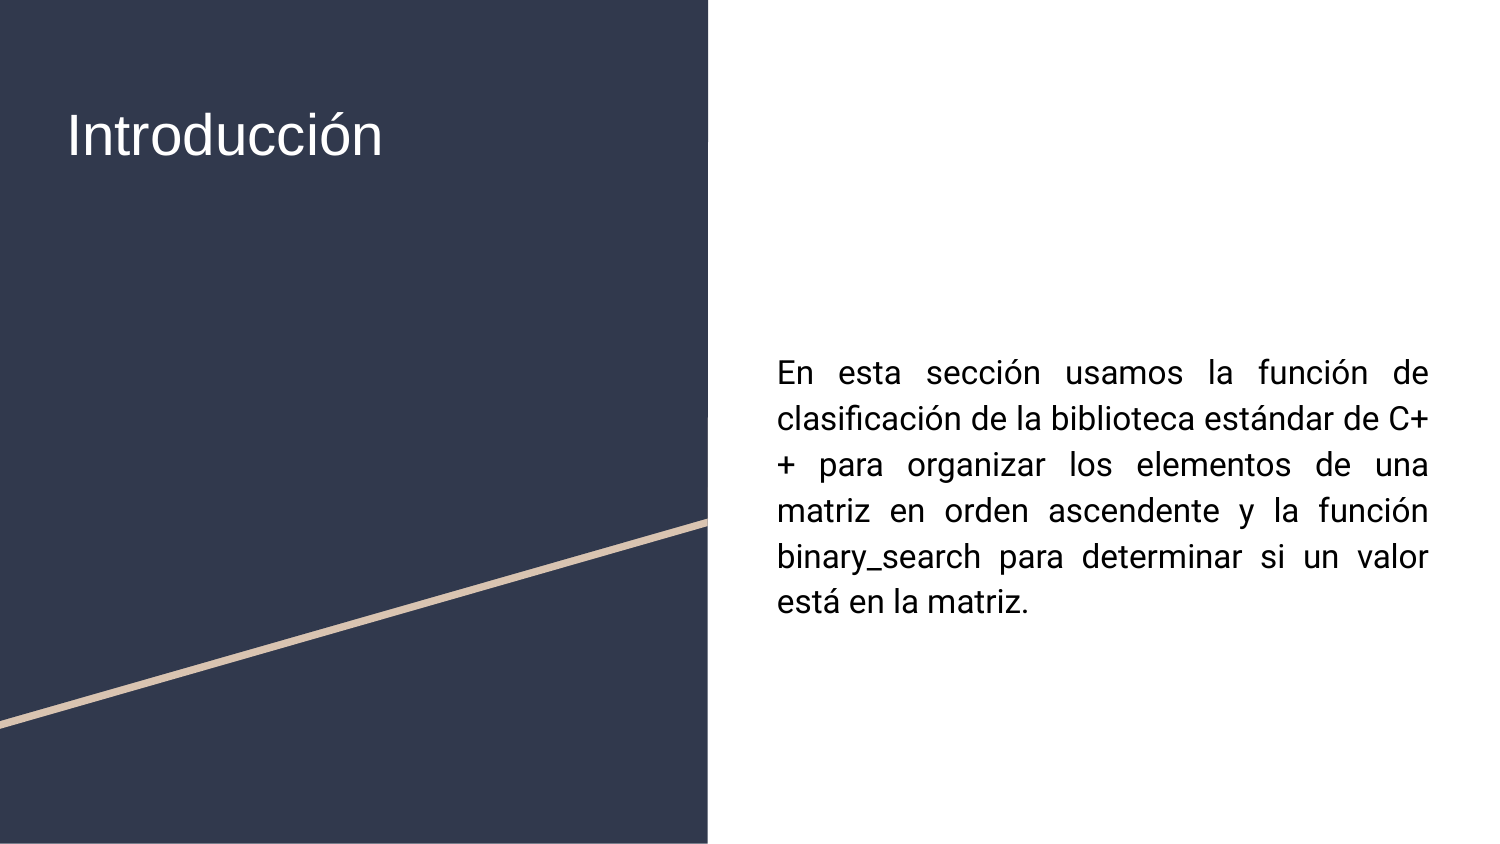

# Introducción
En esta sección usamos la función de clasificación de la biblioteca estándar de C++ para organizar los elementos de una matriz en orden ascendente y la función binary_search para determinar si un valor está en la matriz.